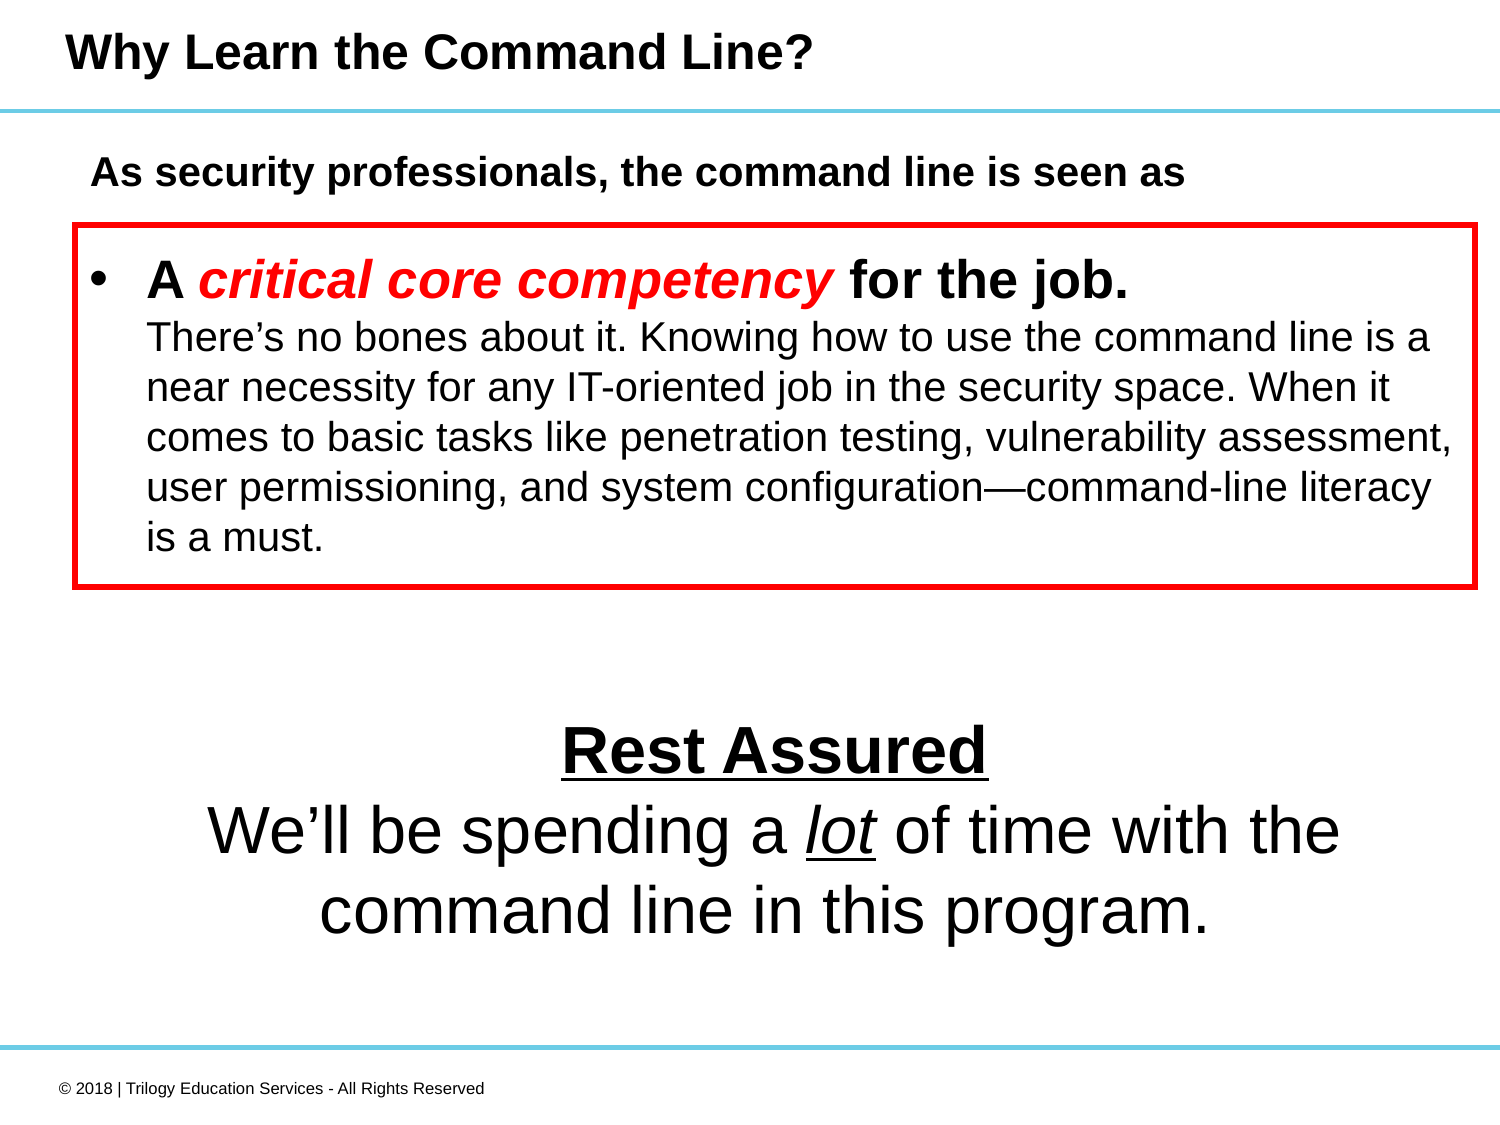

# Why Learn the Command Line?
As security professionals, the command line is seen as

A critical core competency for the job.
There’s no bones about it. Knowing how to use the command line is a near necessity for any IT-oriented job in the security space. When it comes to basic tasks like penetration testing, vulnerability assessment, user permissioning, and system configuration—command-line literacy is a must.

Rest Assured
We’ll be spending a lot of time with the command line in this program.